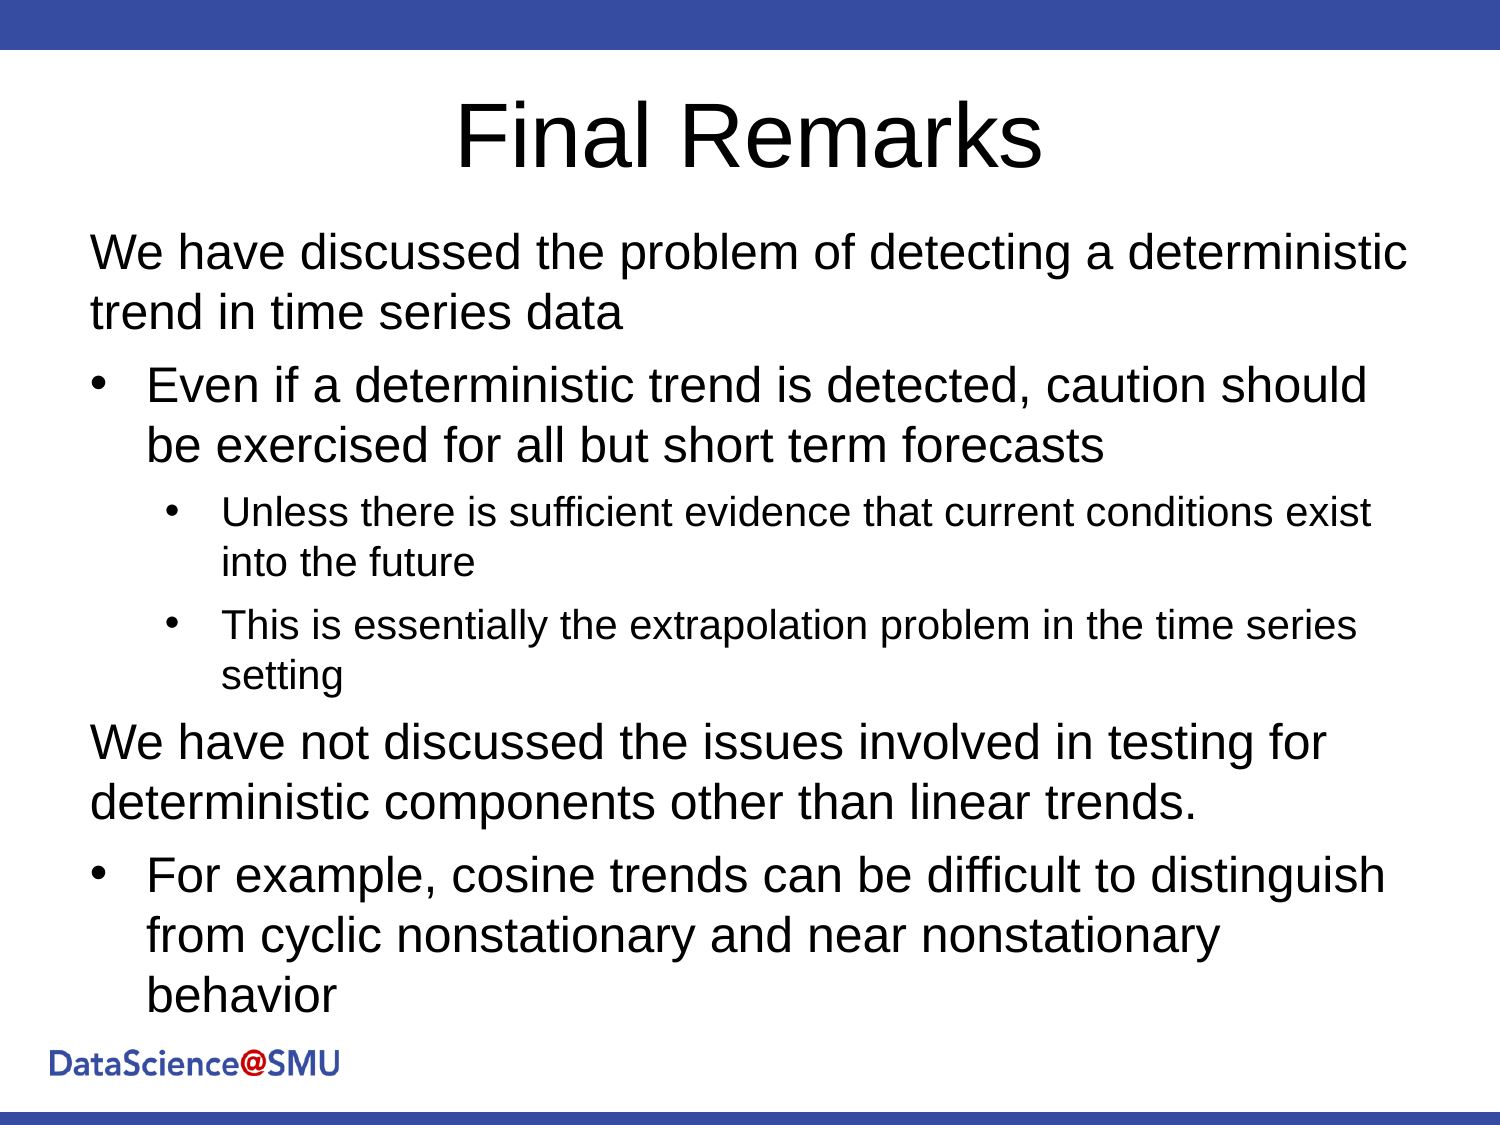

# Final Remarks
We have discussed the problem of detecting a deterministic trend in time series data
Even if a deterministic trend is detected, caution should be exercised for all but short term forecasts
Unless there is sufficient evidence that current conditions exist into the future
This is essentially the extrapolation problem in the time series setting
We have not discussed the issues involved in testing for deterministic components other than linear trends.
For example, cosine trends can be difficult to distinguish from cyclic nonstationary and near nonstationary behavior